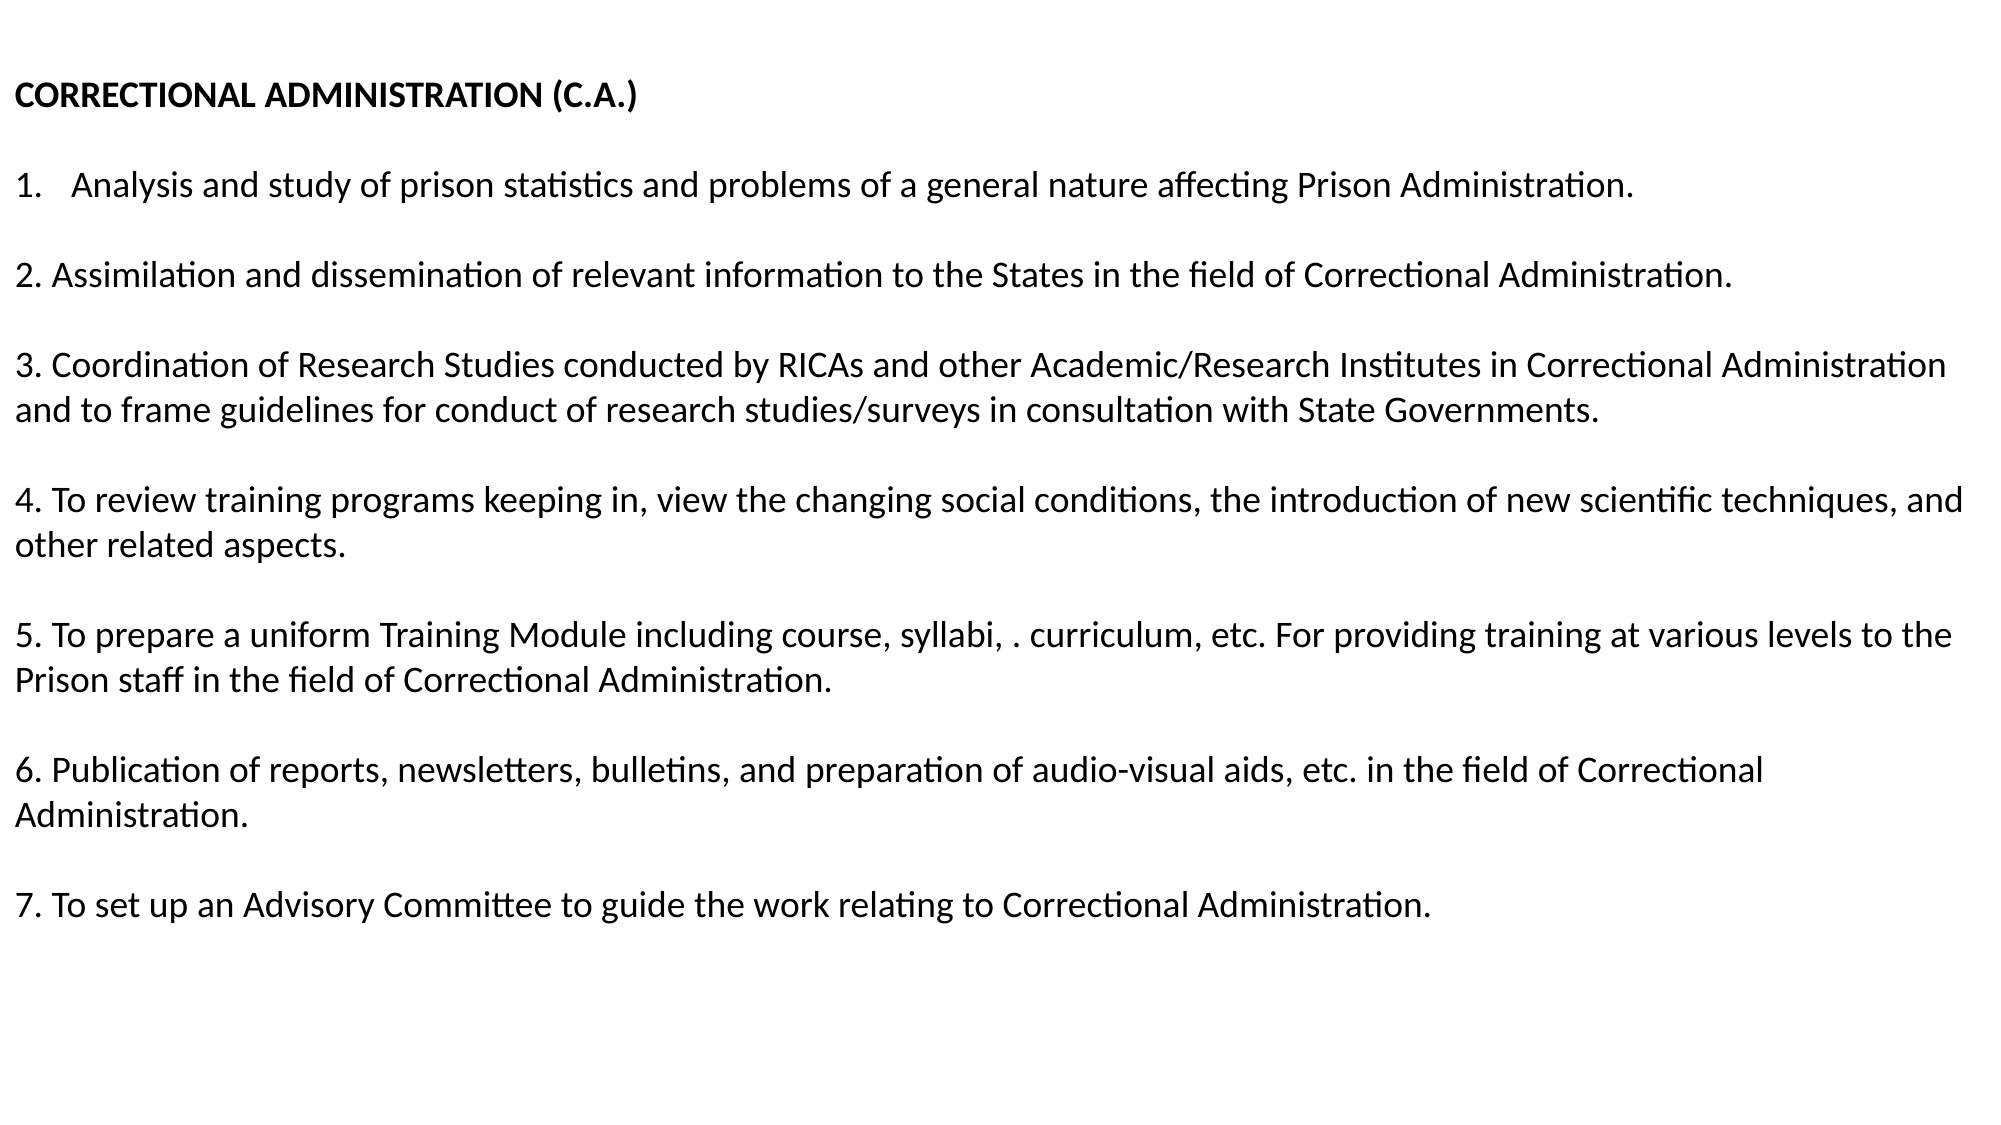

CORRECTIONAL ADMINISTRATION (C.A.)

Analysis and study of prison statistics and problems of a general nature affecting Prison Administration.

2. Assimilation and dissemination of relevant information to the States in the field of Correctional Administration.

3. Coordination of Research Studies conducted by RICAs and other Academic/Research Institutes in Correctional Administration and to frame guidelines for conduct of research studies/surveys in consultation with State Governments.

4. To review training programs keeping in, view the changing social conditions, the introduction of new scientific techniques, and other related aspects.

5. To prepare a uniform Training Module including course, syllabi, . curriculum, etc. For providing training at various levels to the Prison staff in the field of Correctional Administration.

6. Publication of reports, newsletters, bulletins, and preparation of audio-visual aids, etc. in the field of Correctional Administration.

7. To set up an Advisory Committee to guide the work relating to Correctional Administration.